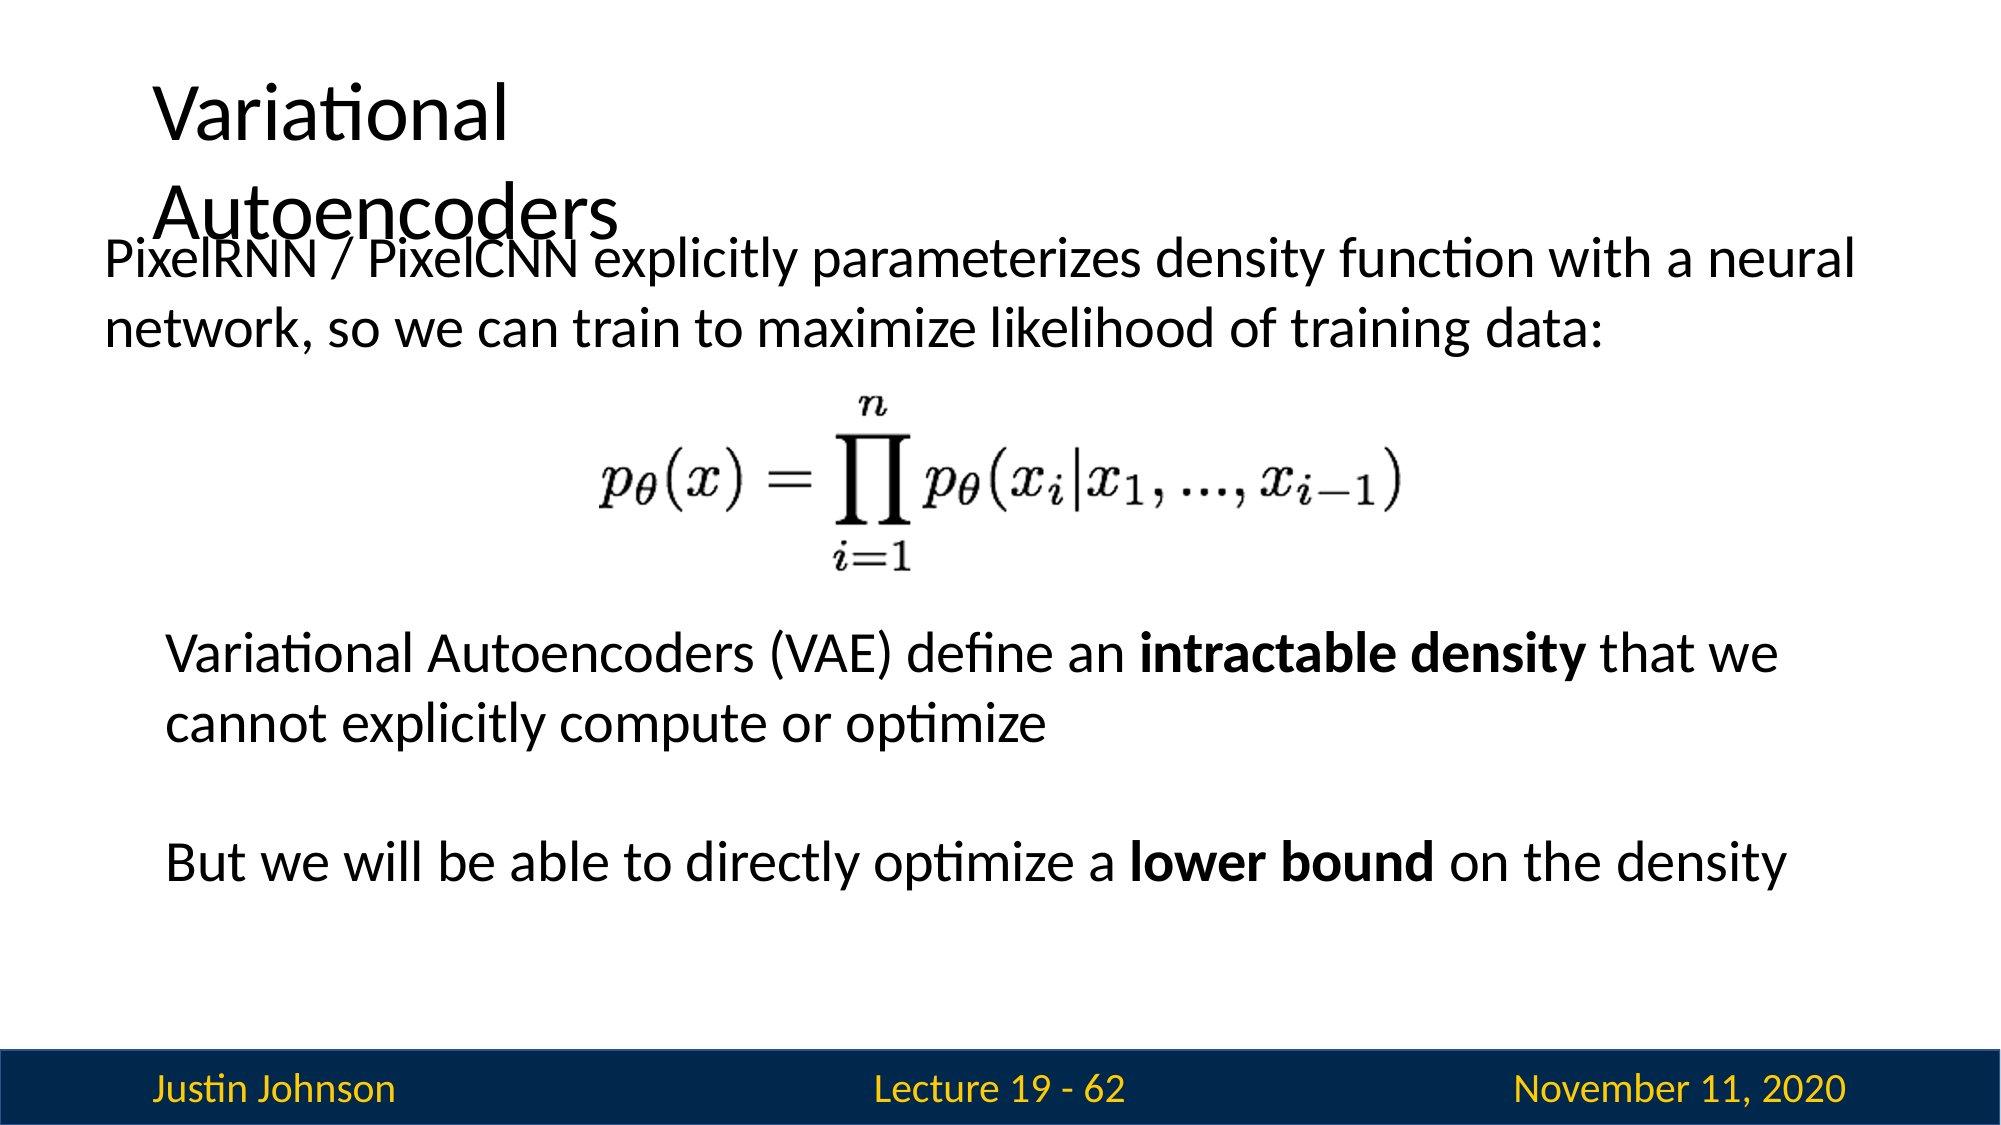

# Variational Autoencoders
PixelRNN / PixelCNN explicitly parameterizes density function with a neural  network, so we can train to maximize likelihood of training data:

Variational Autoencoders (VAE) define an intractable density that we  cannot explicitly compute or optimize

But we will be able to directly optimize a lower bound on the density
Justin Johnson
November 11, 2020
Lecture 19 - 62